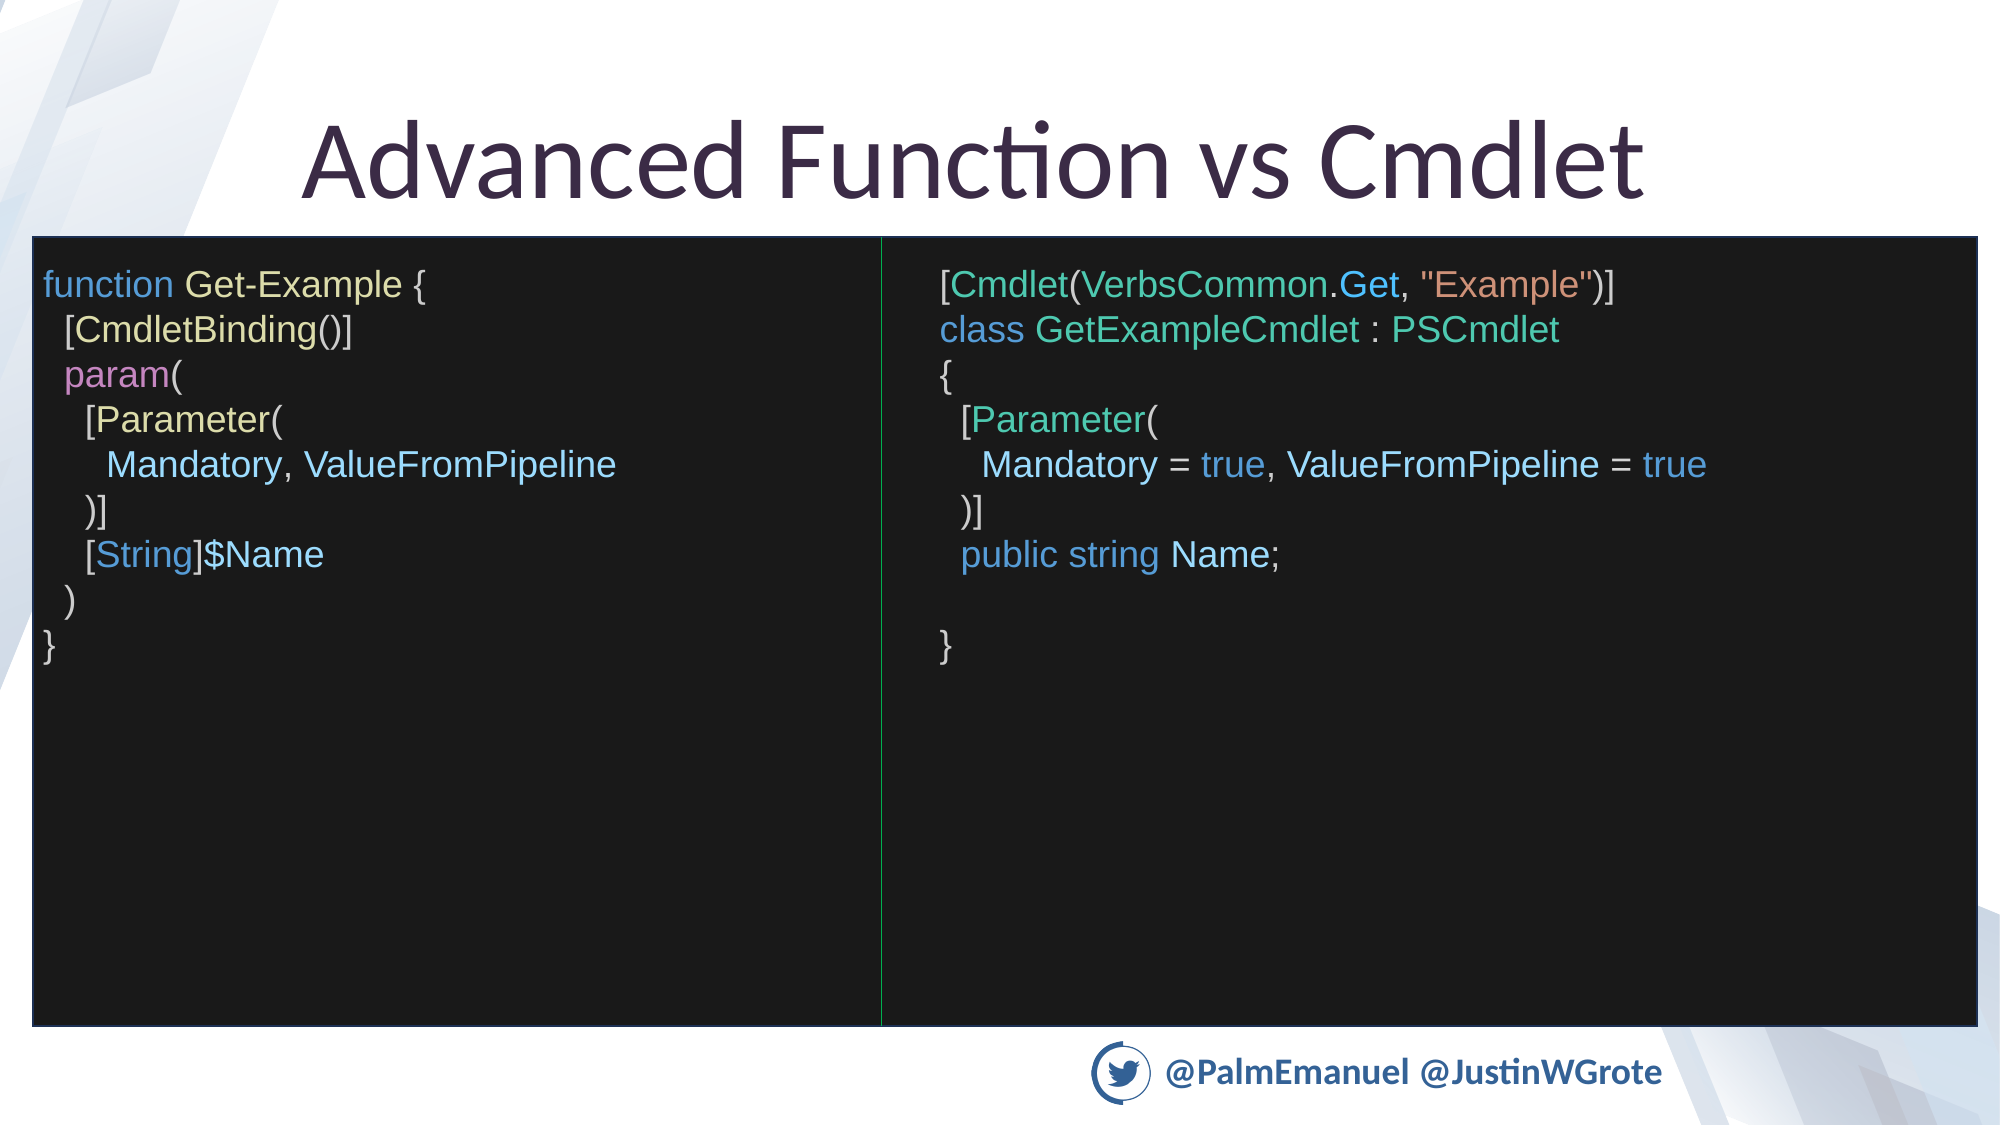

# Advanced Function vs Cmdlet

function Get-Example {
  [CmdletBinding()]
  param(
    [Parameter(
      Mandatory, ValueFromPipeline
    )]
    [String]$Name
  )
}

[Cmdlet(VerbsCommon.Get, "Example")]
class GetExampleCmdlet : PSCmdlet
{
  [Parameter(
    Mandatory = true, ValueFromPipeline = true
  )]
  public string Name;

}